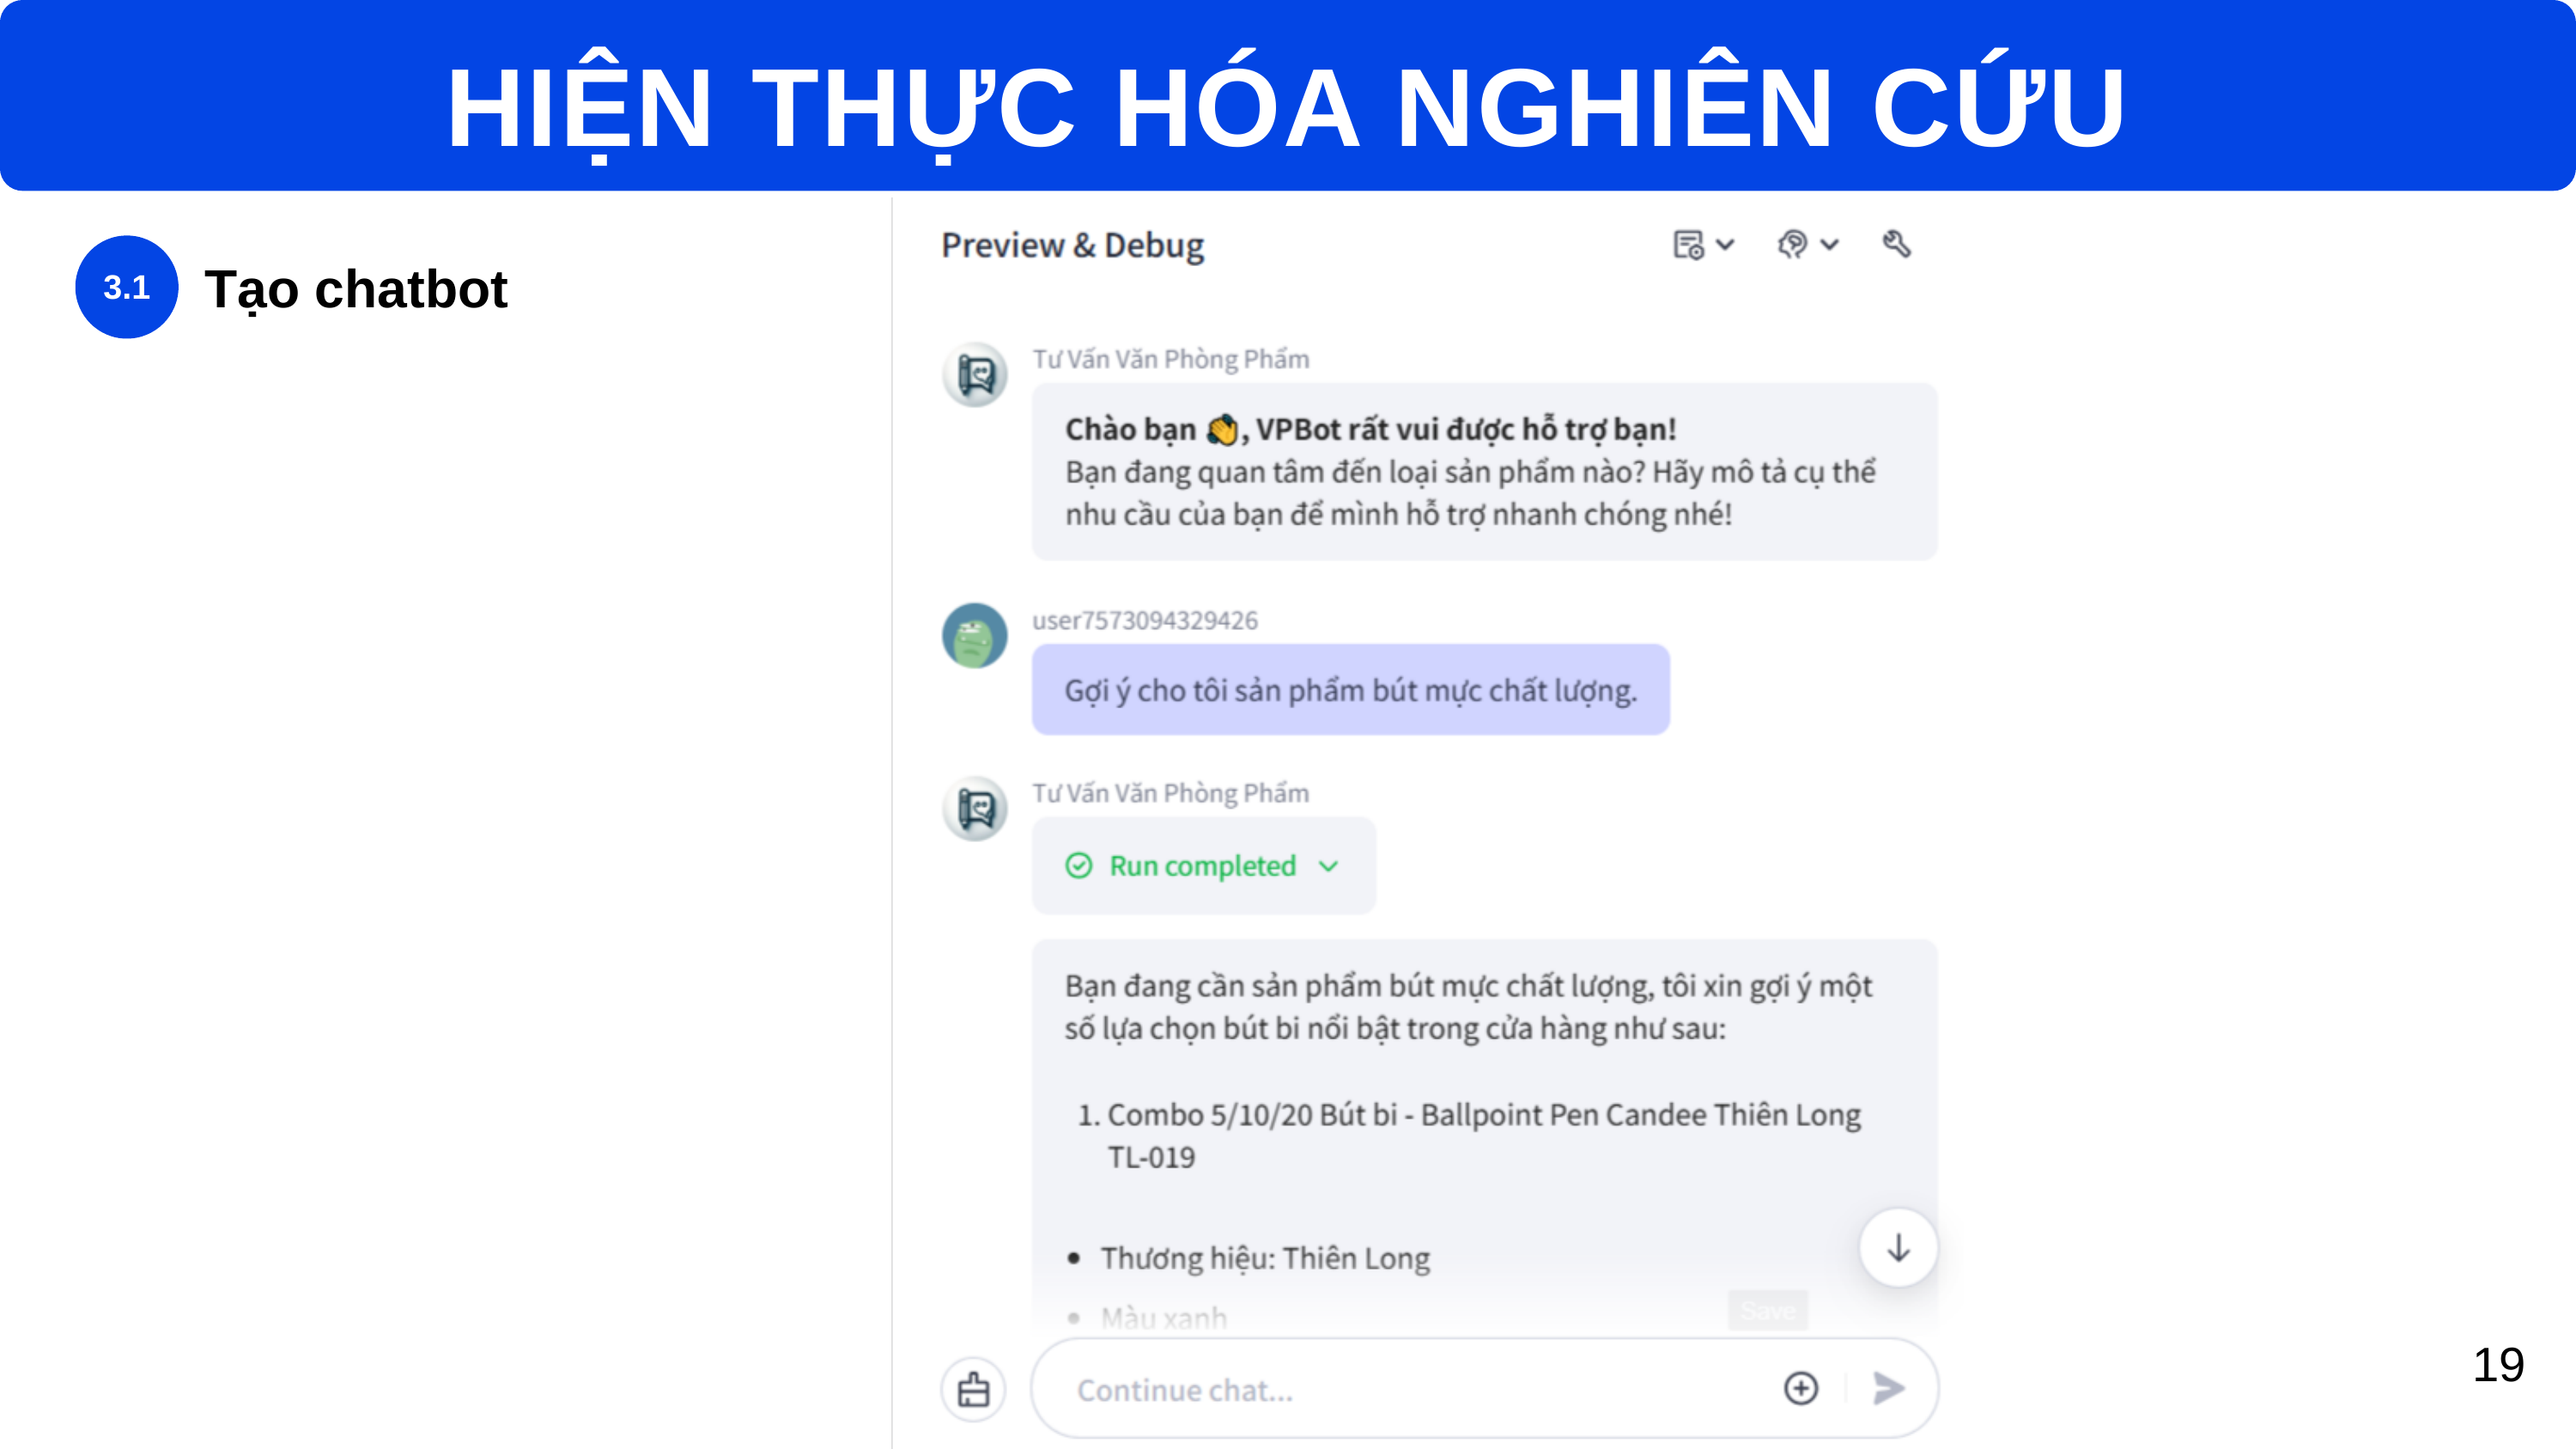

HIỆN THỰC HÓA NGHIÊN CỨU

3.1
Tạo chatbot

19